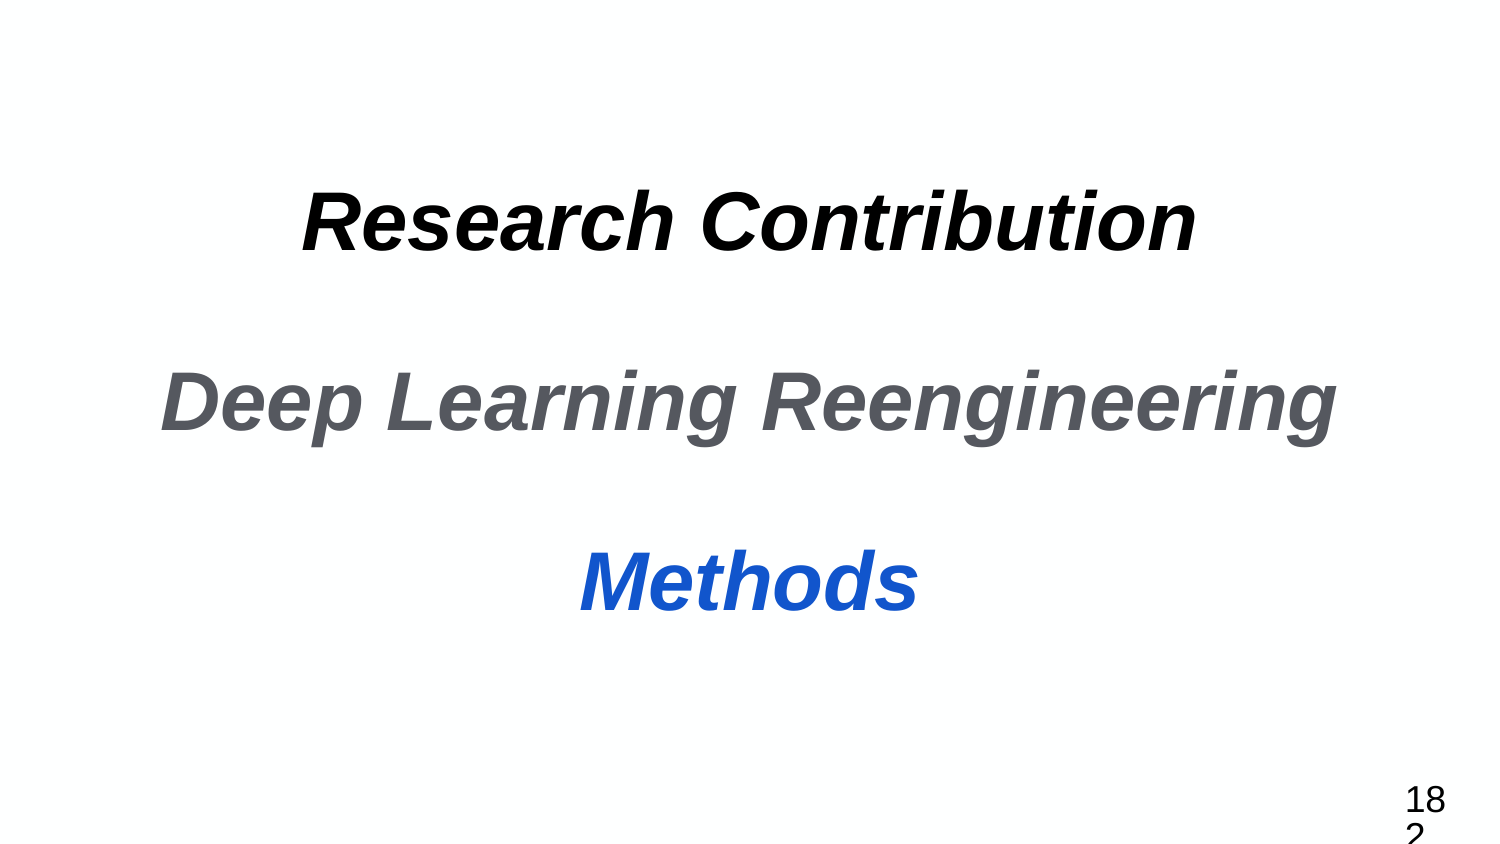

# Research Contribution

Deep Learning Reengineering

Methods

182